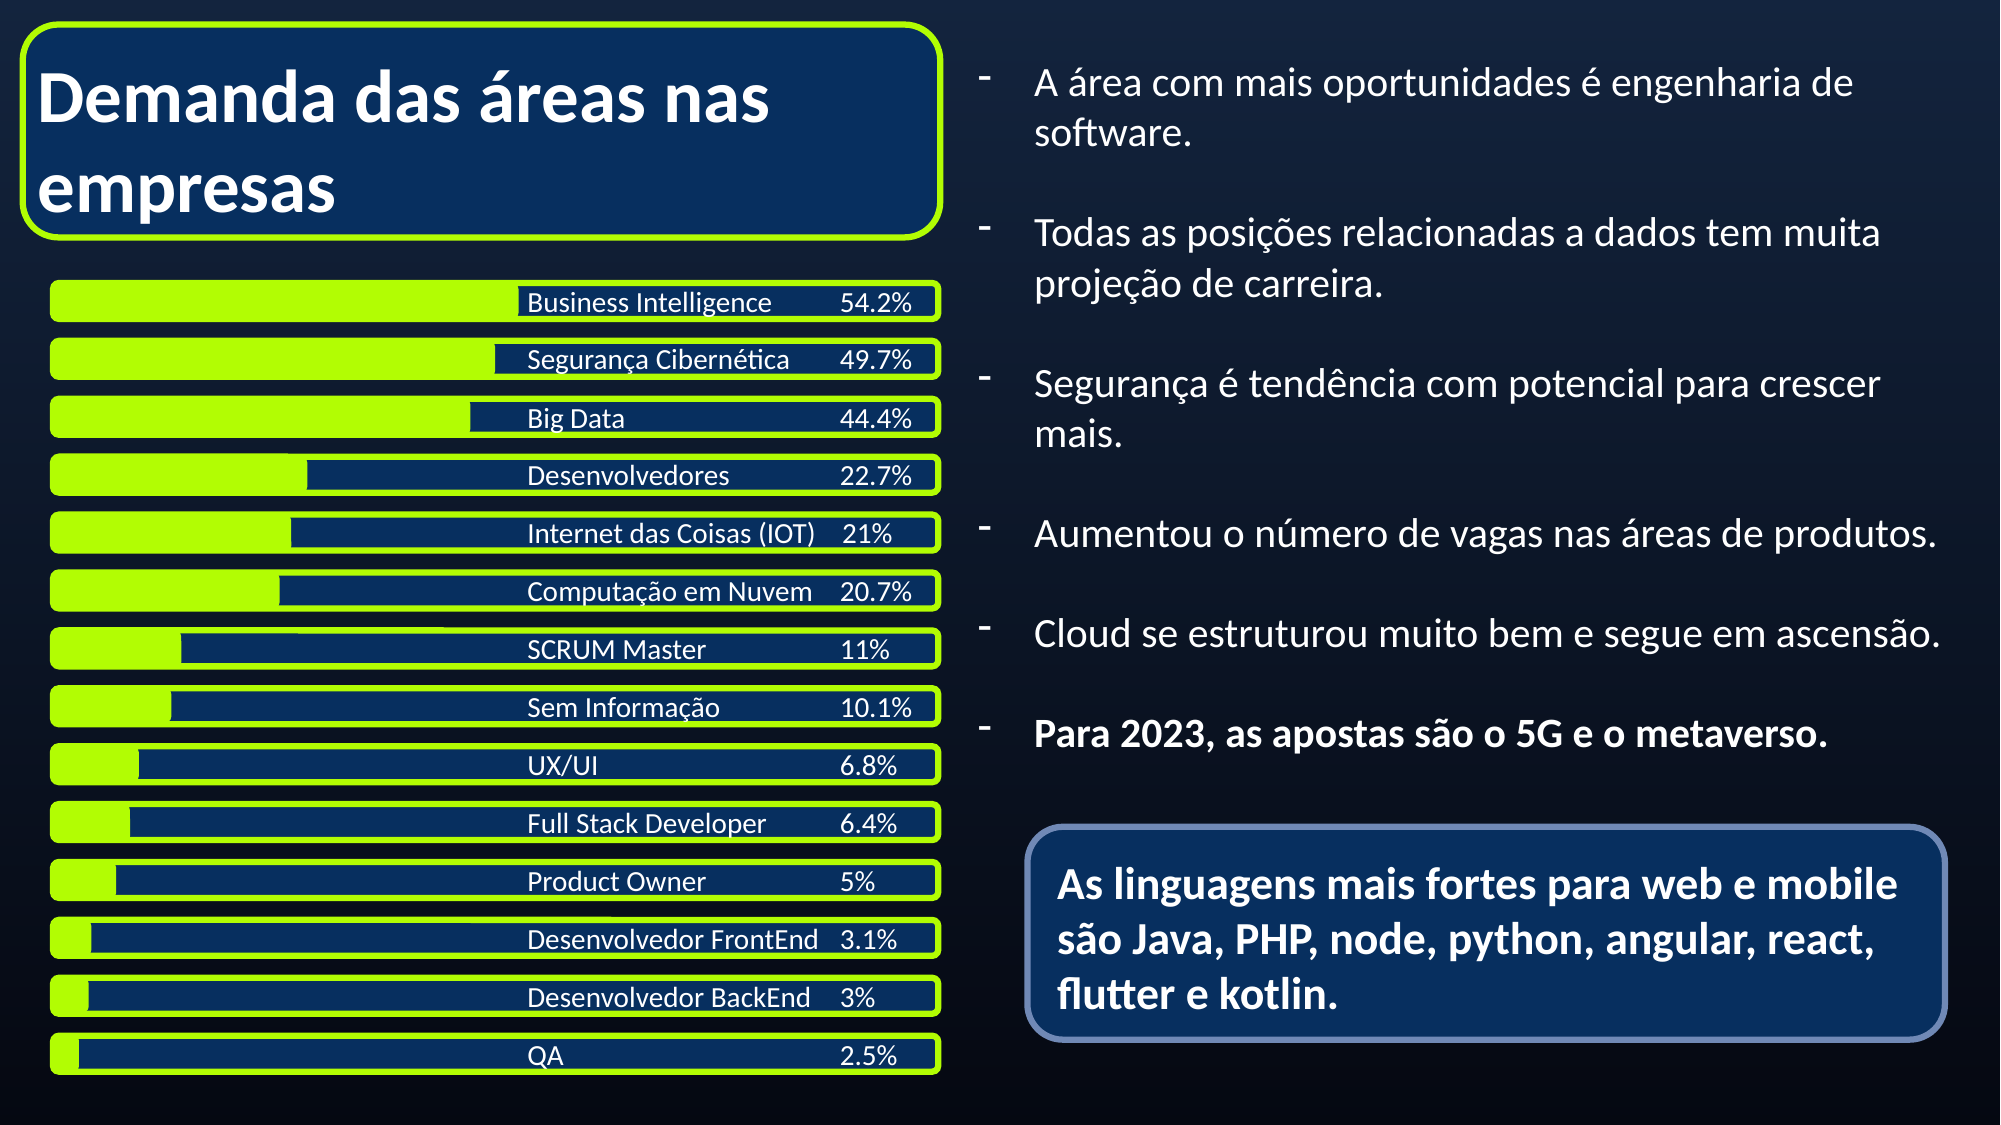

Demanda das áreas nas empresas
A área com mais oportunidades é engenharia de software.
Todas as posições relacionadas a dados tem muita projeção de carreira.
Segurança é tendência com potencial para crescer mais.
Aumentou o número de vagas nas áreas de produtos.
Cloud se estruturou muito bem e segue em ascensão.
Para 2023, as apostas são o 5G e o metaverso.
Business Intelligence
54.2%

Segurança Cibernética
49.7%

Big Data
44.4%

Desenvolvedores
22.7%

Internet das Coisas (IOT)
21%

Computação em Nuvem
20.7%

SCRUM Master
11%

Sem Informação
10.1%

UX/UI
6.8%

Full Stack Developer
6.4%

As linguagens mais fortes para web e mobile são Java, PHP, node, python, angular, react, flutter e kotlin.
Product Owner
5%

Desenvolvedor FrontEnd
3.1%

Desenvolvedor BackEnd
3%

QA
2.5%